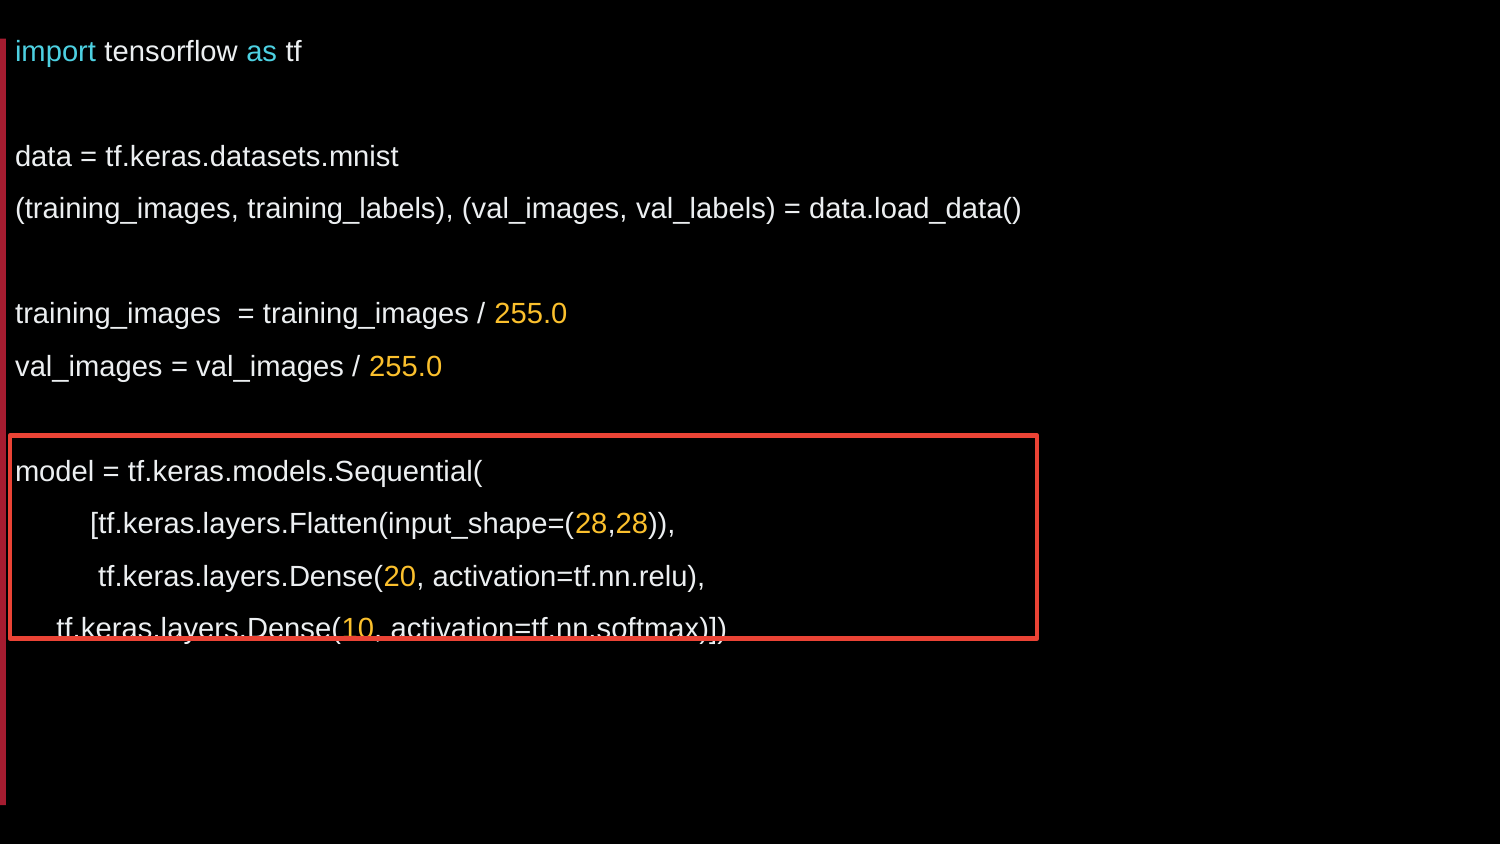

import tensorflow as tf

data = tf.keras.datasets.mnist
(training_images, training_labels), (val_images, val_labels) = data.load_data()

training_images  = training_images / 255.0
val_images = val_images / 255.0

model = tf.keras.models.Sequential(
[tf.keras.layers.Flatten(input_shape=(28,28)),
 tf.keras.layers.Dense(20, activation=tf.nn.relu),
     tf.keras.layers.Dense(10, activation=tf.nn.softmax)])